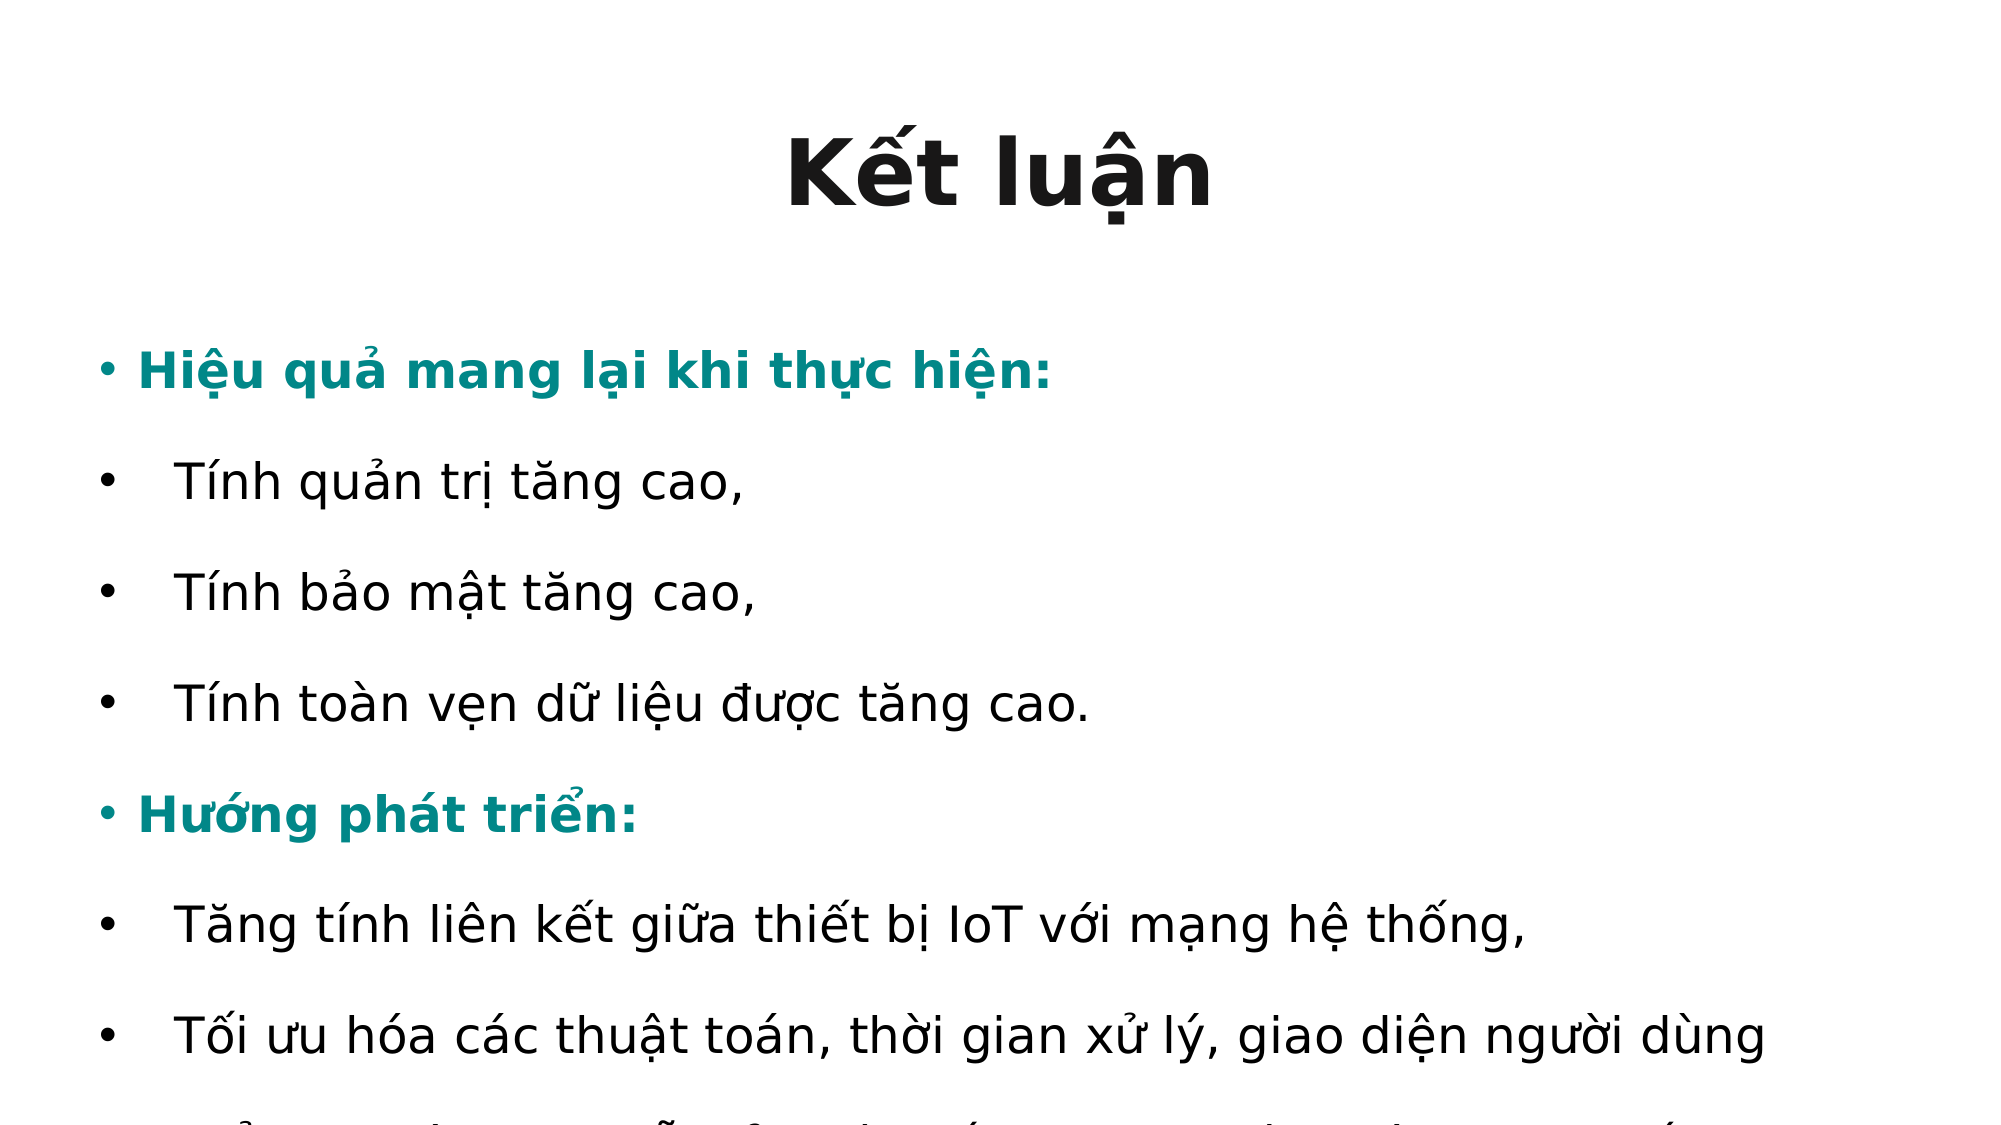

Kết luận
# Hiệu quả mang lại khi thực hiện:
Tính quản trị tăng cao,
Tính bảo mật tăng cao,
Tính toàn vẹn dữ liệu được tăng cao.
Hướng phát triển:
Tăng tính liên kết giữa thiết bị IoT với mạng hệ thống,
Tối ưu hóa các thuật toán, thời gian xử lý, giao diện người dùng
Kiểm tra tính chịu lỗi của hệ thống trong môi trường thực tế.